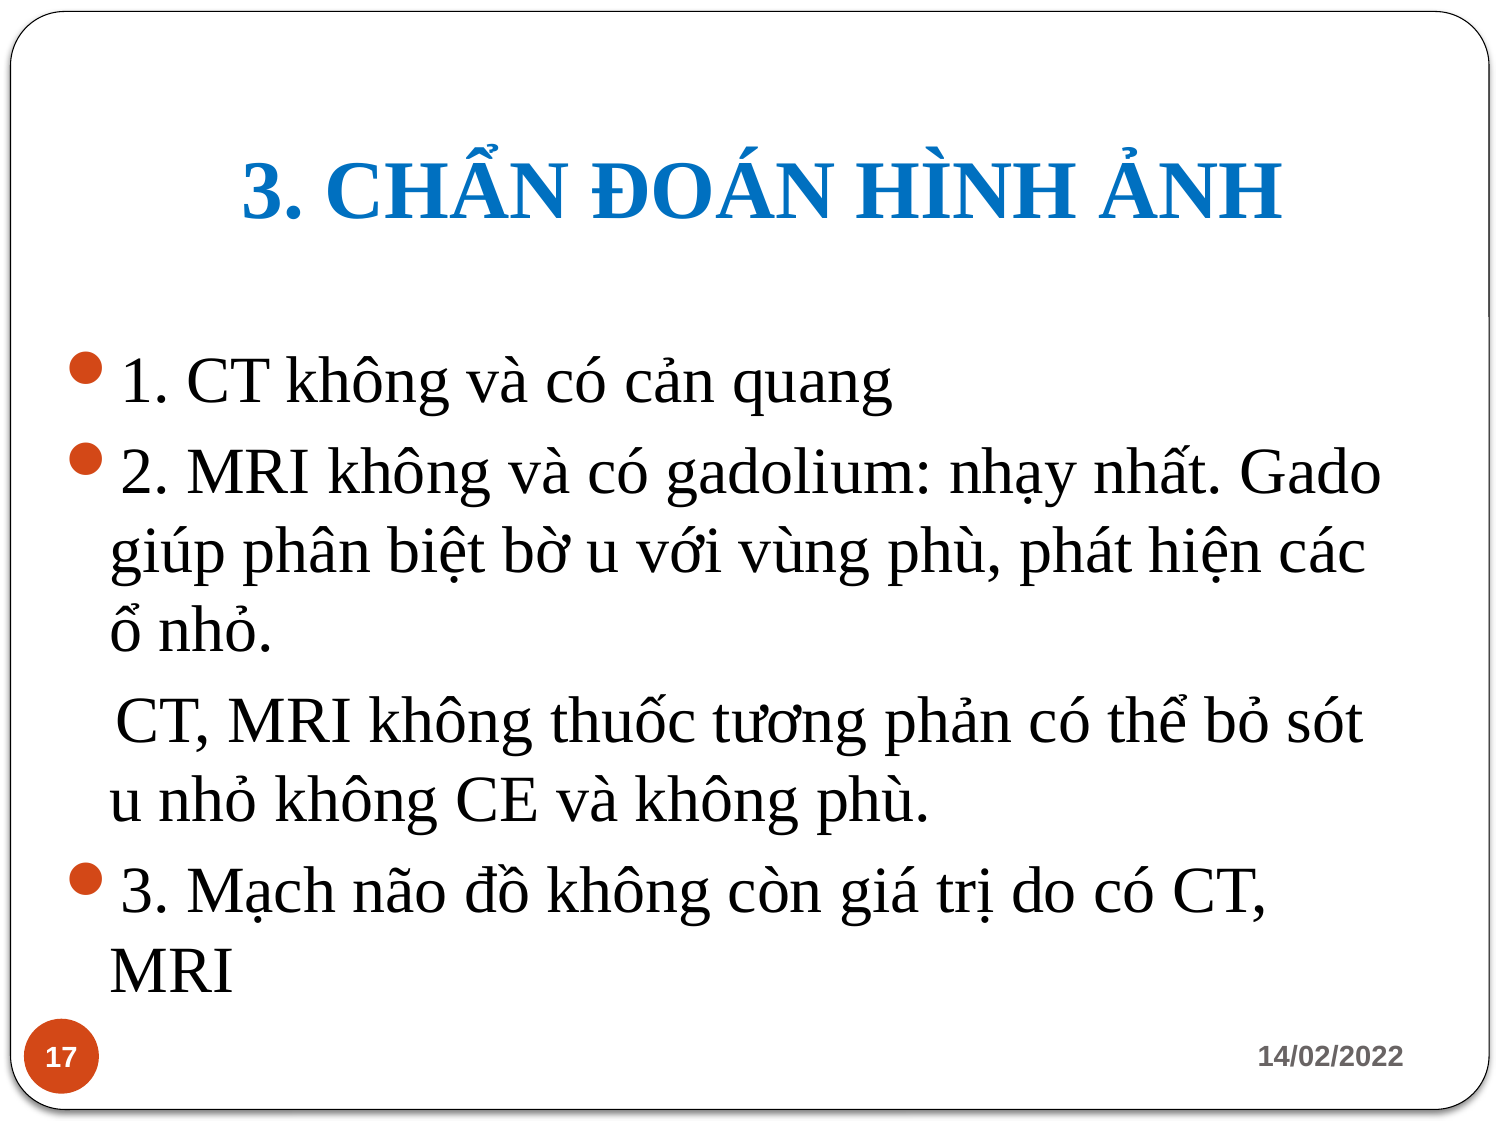

# 3. CHẨN ĐOÁN HÌNH ẢNH

1. CT không và có cản quang
2. MRI không và có gadolium: nhạy nhất. Gado giúp phân biệt bờ u với vùng phù, phát hiện các ổ nhỏ.
CT, MRI không thuốc tương phản có thể bỏ sót u nhỏ không CE và không phù.
3. Mạch não đồ không còn giá trị do có CT, MRI
14/02/2022
17